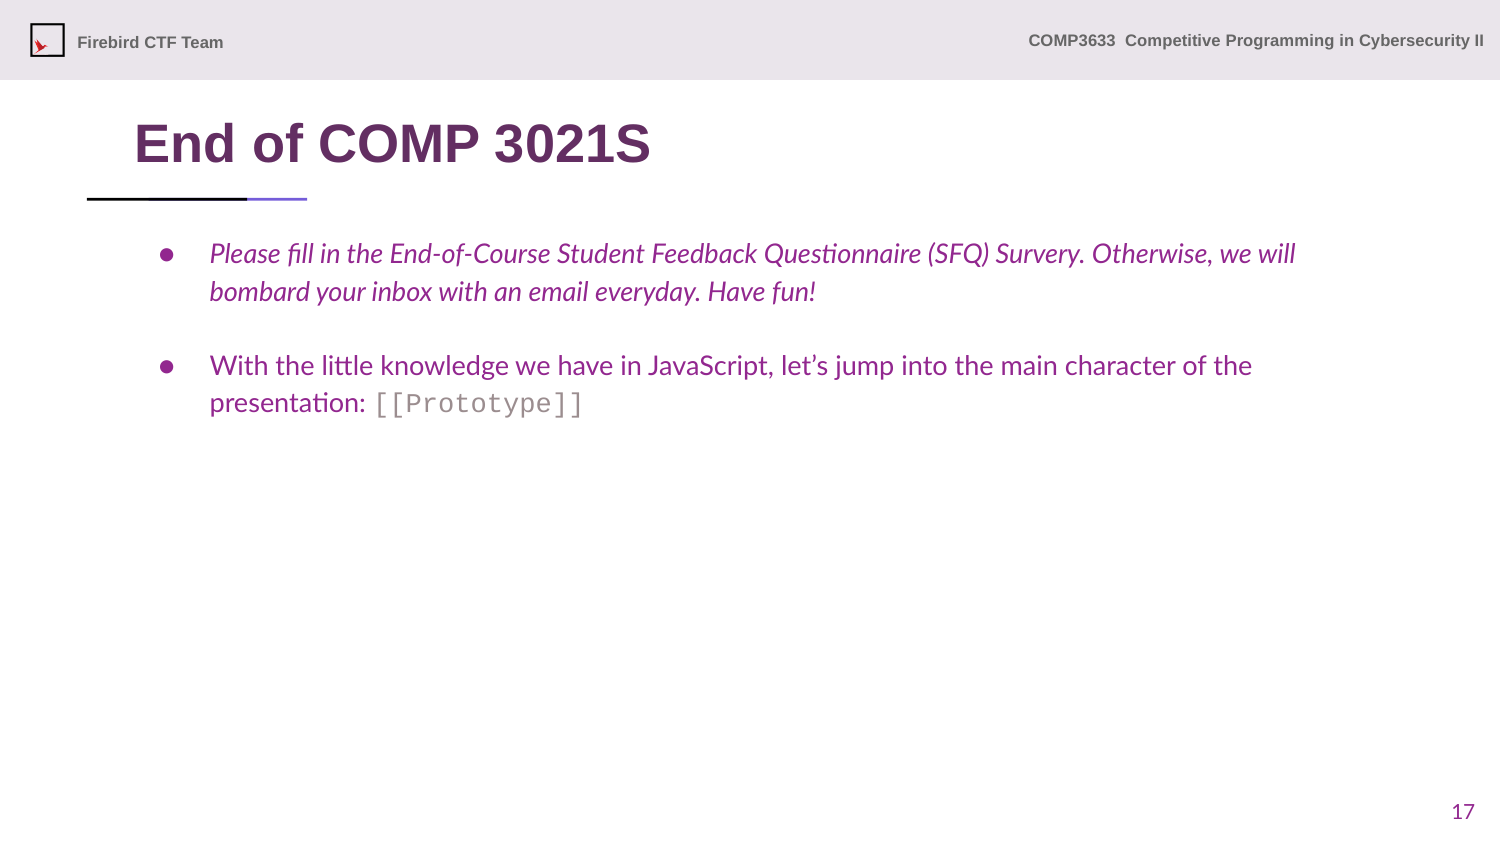

# End of COMP 3021S
Please fill in the End-of-Course Student Feedback Questionnaire (SFQ) Survery. Otherwise, we will bombard your inbox with an email everyday. Have fun!

With the little knowledge we have in JavaScript, let’s jump into the main character of the presentation: [[Prototype]]
17